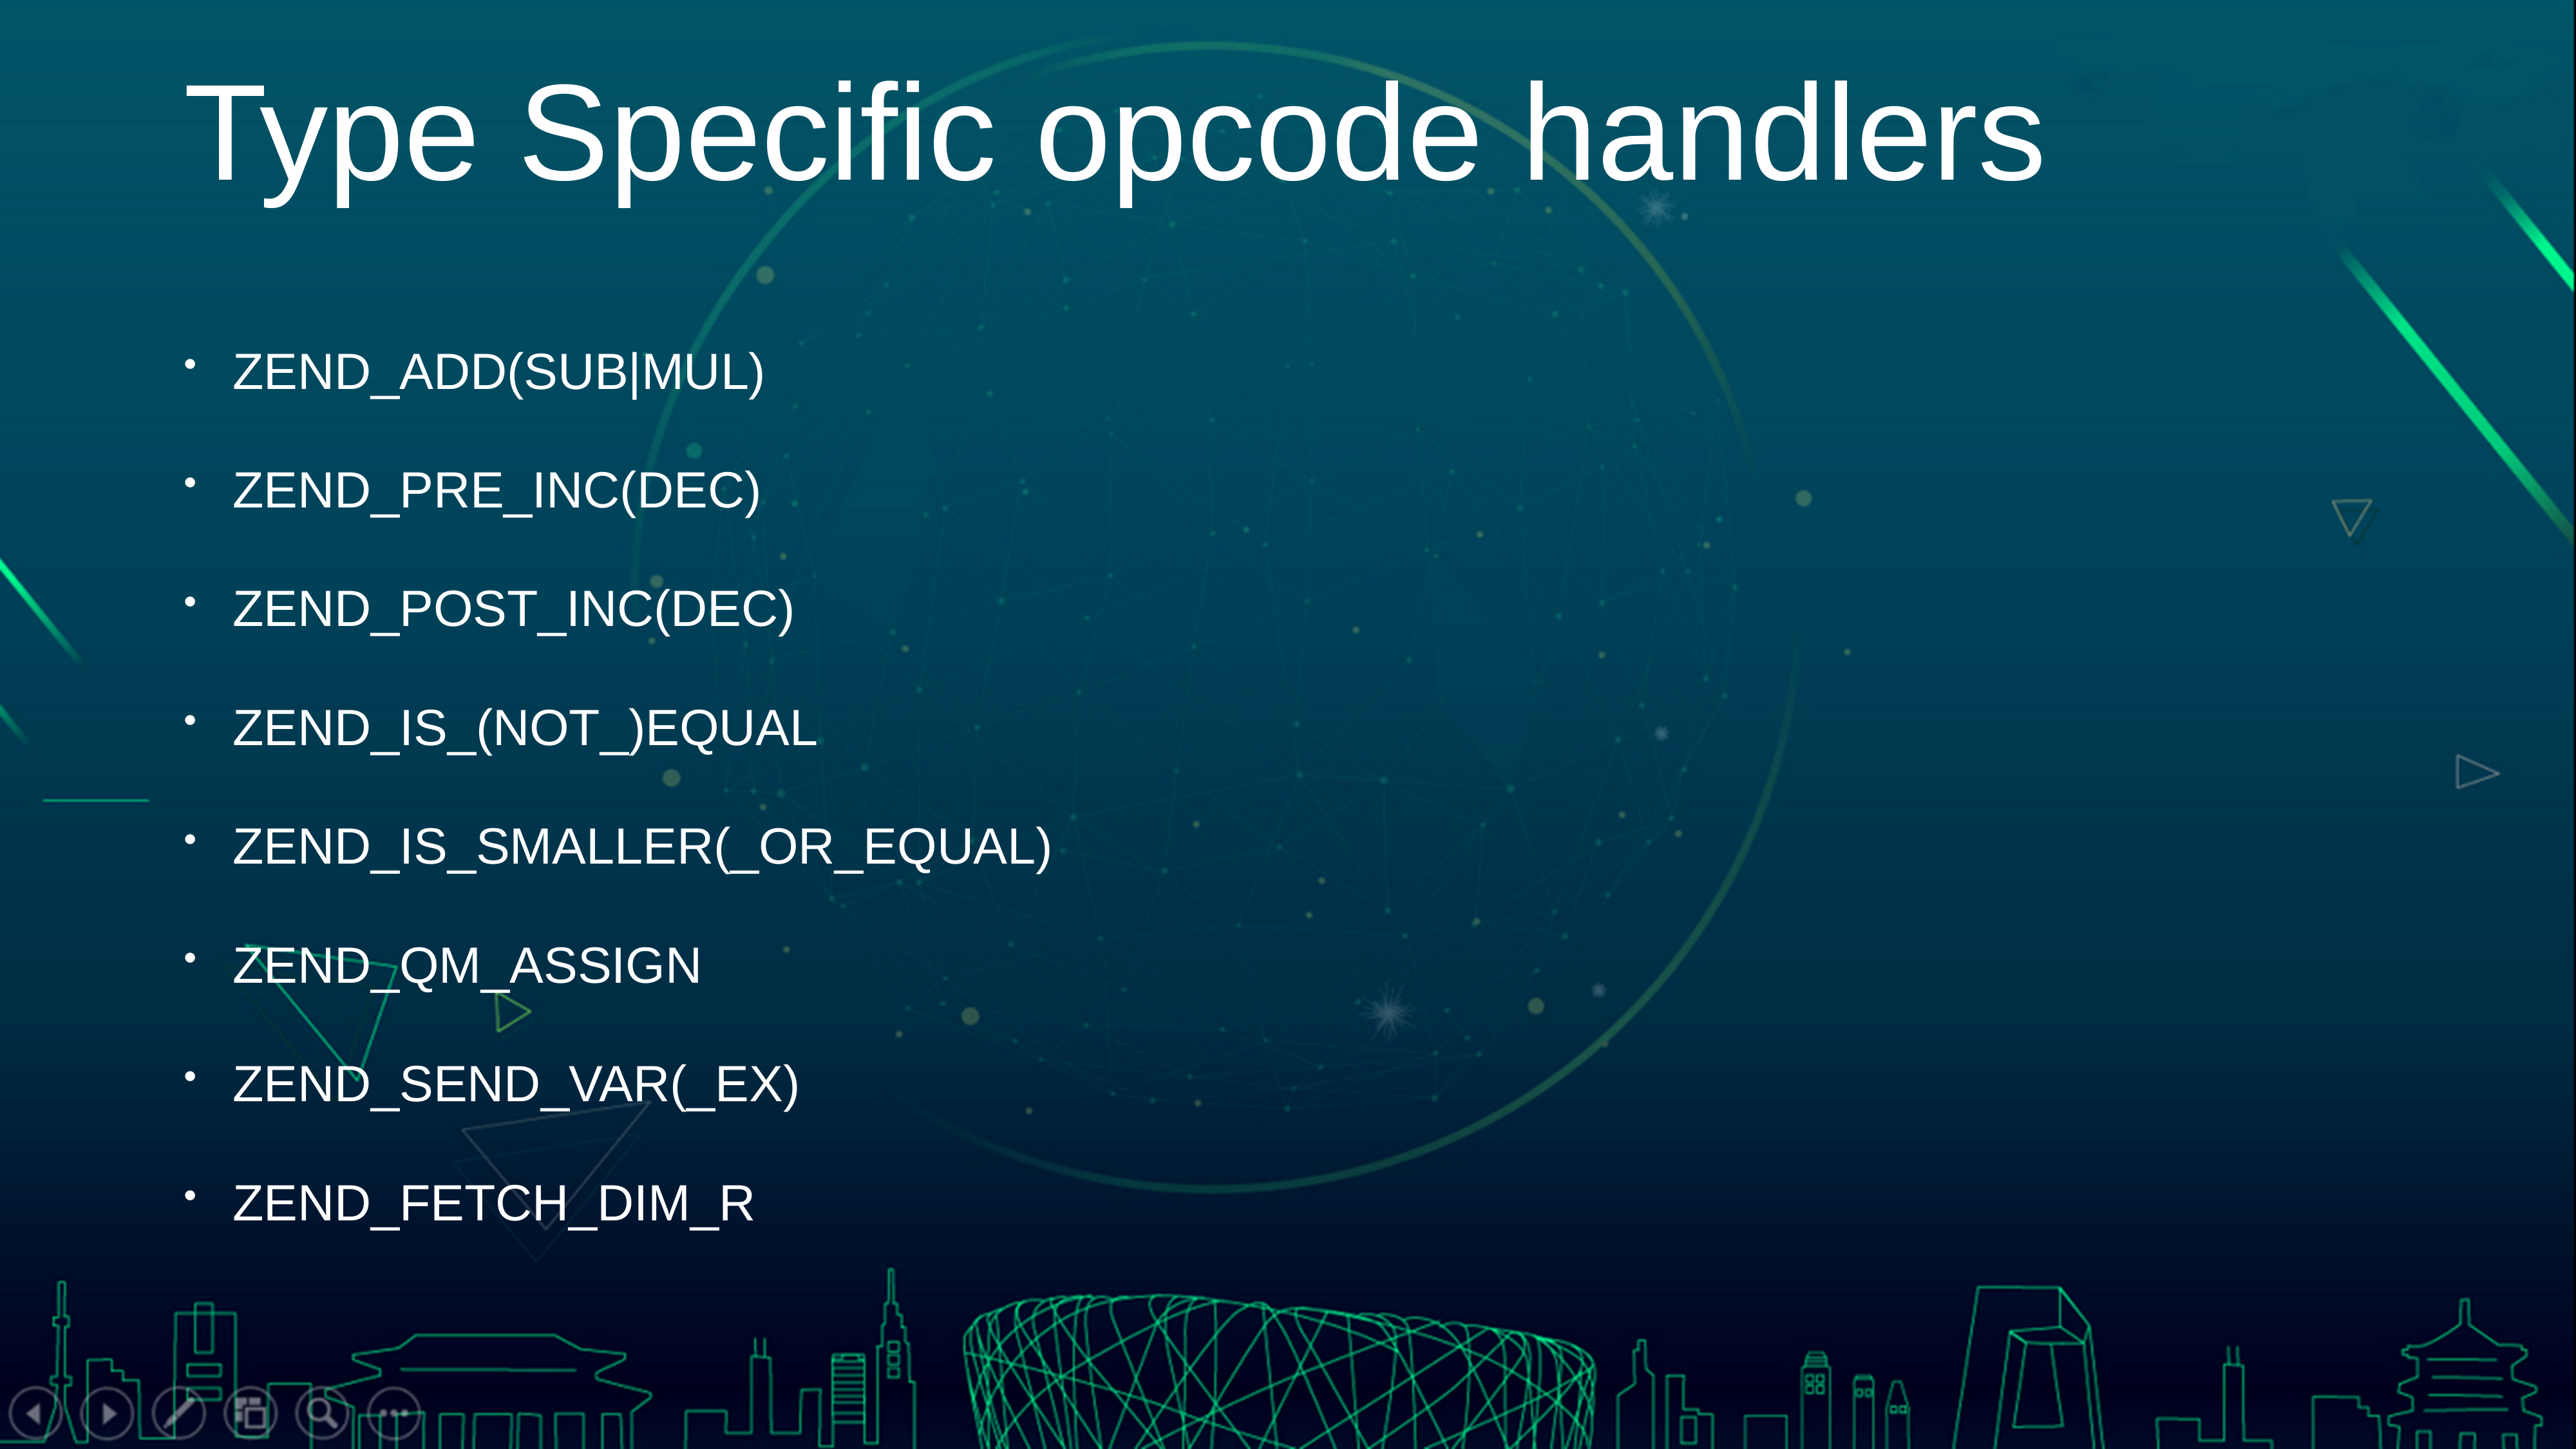

# Type Specific opcode handlers
ZEND_ADD(SUB|MUL)
ZEND_PRE_INC(DEC)
ZEND_POST_INC(DEC)
ZEND_IS_(NOT_)EQUAL
ZEND_IS_SMALLER(_OR_EQUAL)
ZEND_QM_ASSIGN
ZEND_SEND_VAR(_EX)
ZEND_FETCH_DIM_R